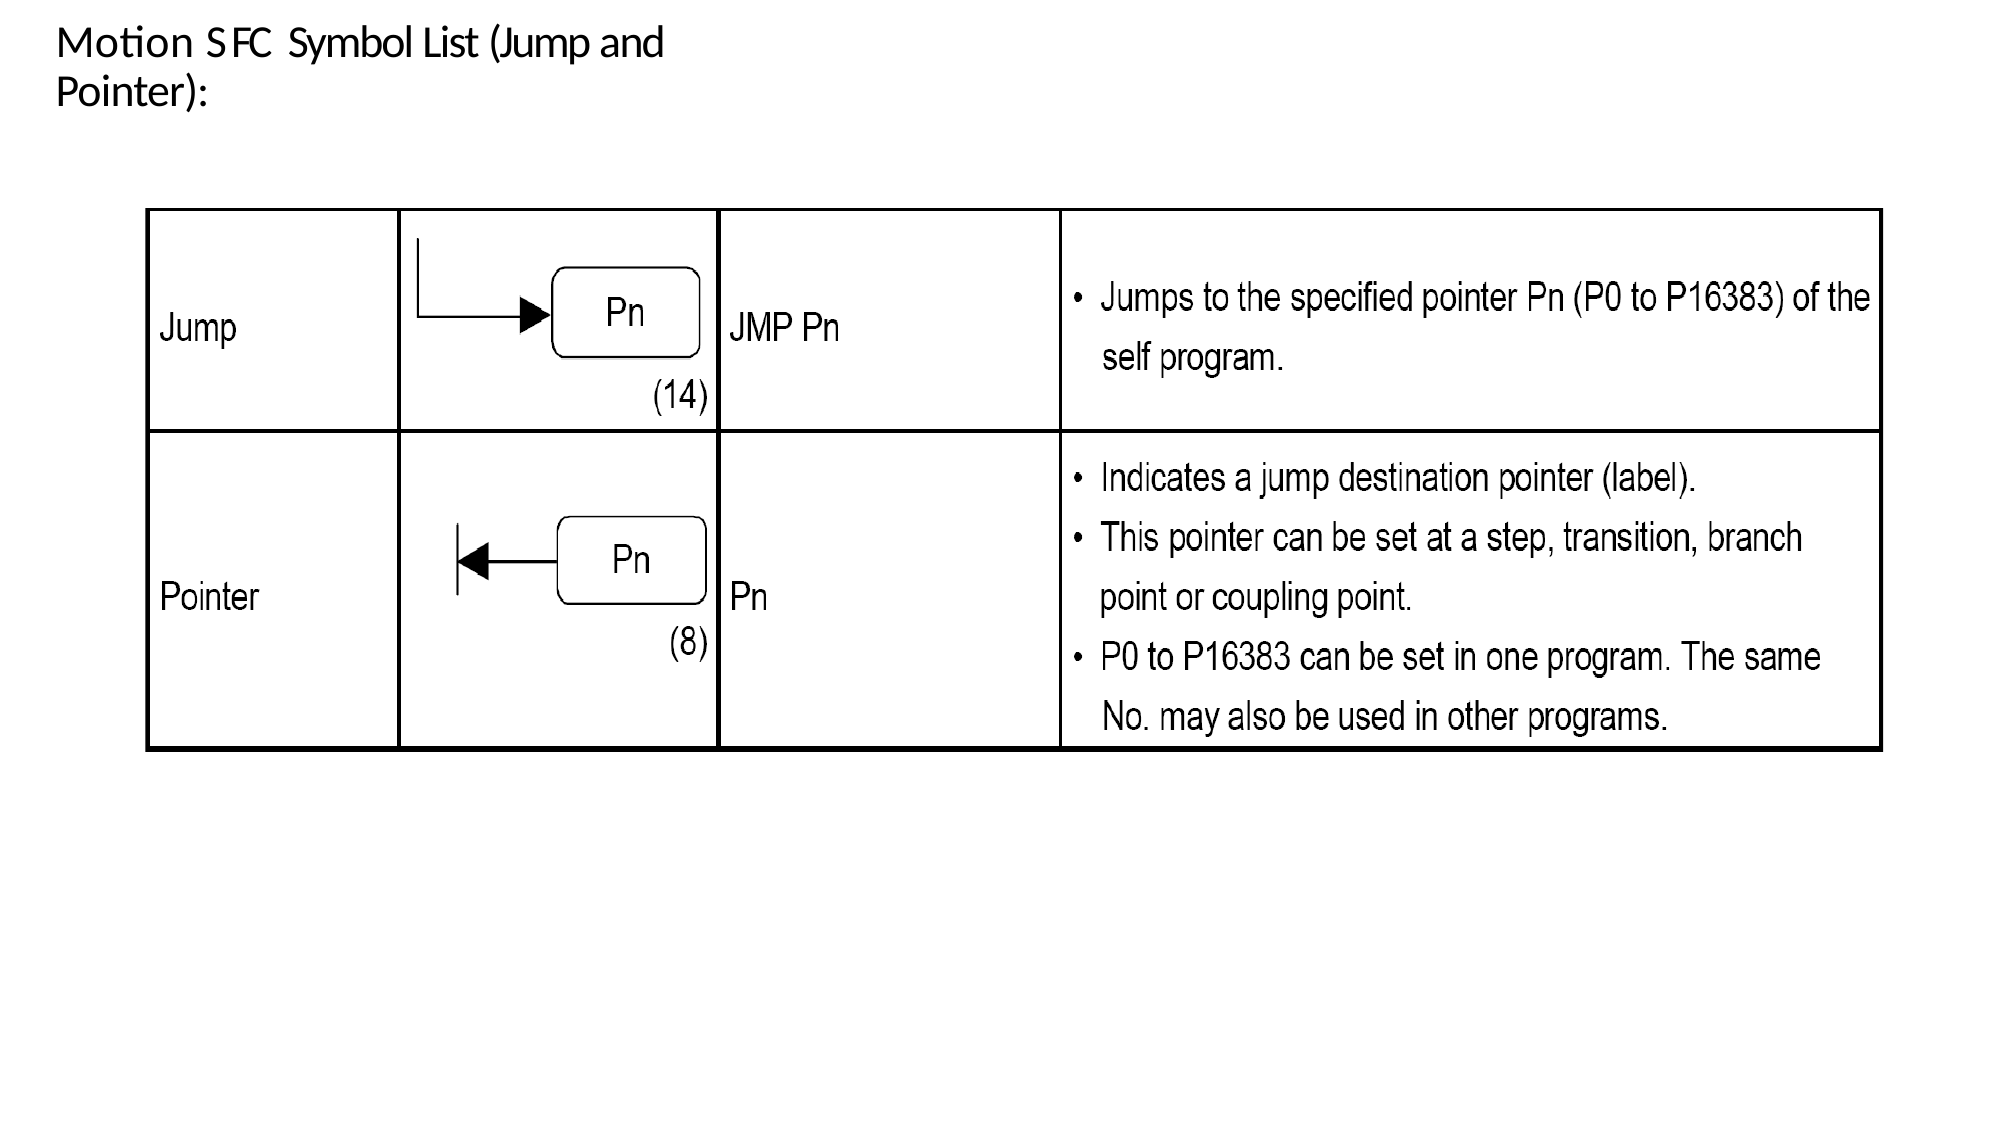

# Motion S  F  C       Symbol List (Jump and Pointer):